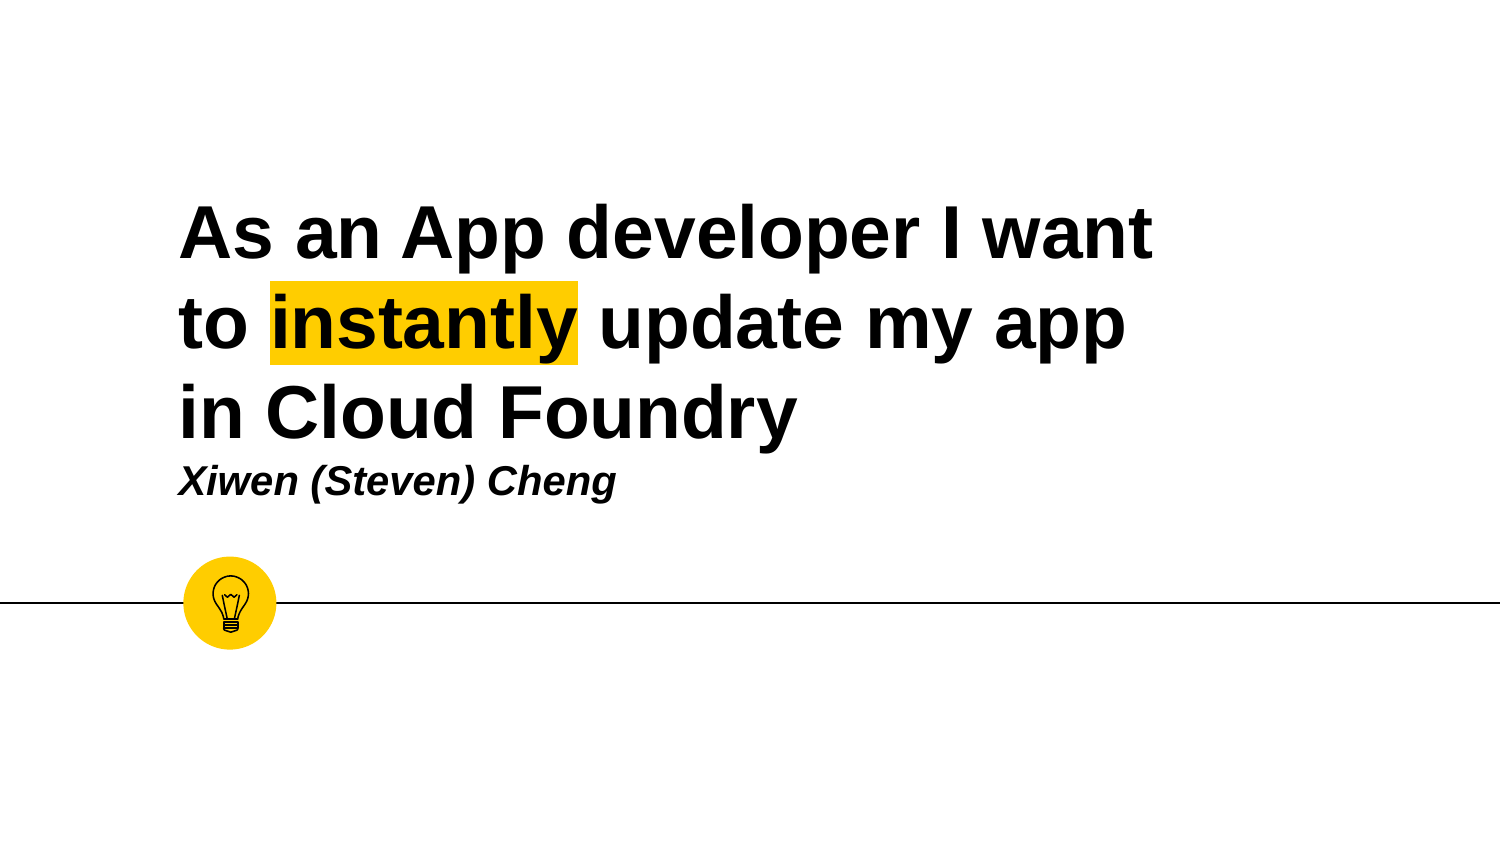

# As an App developer I want to instantly update my app in Cloud Foundry Xiwen (Steven) Cheng